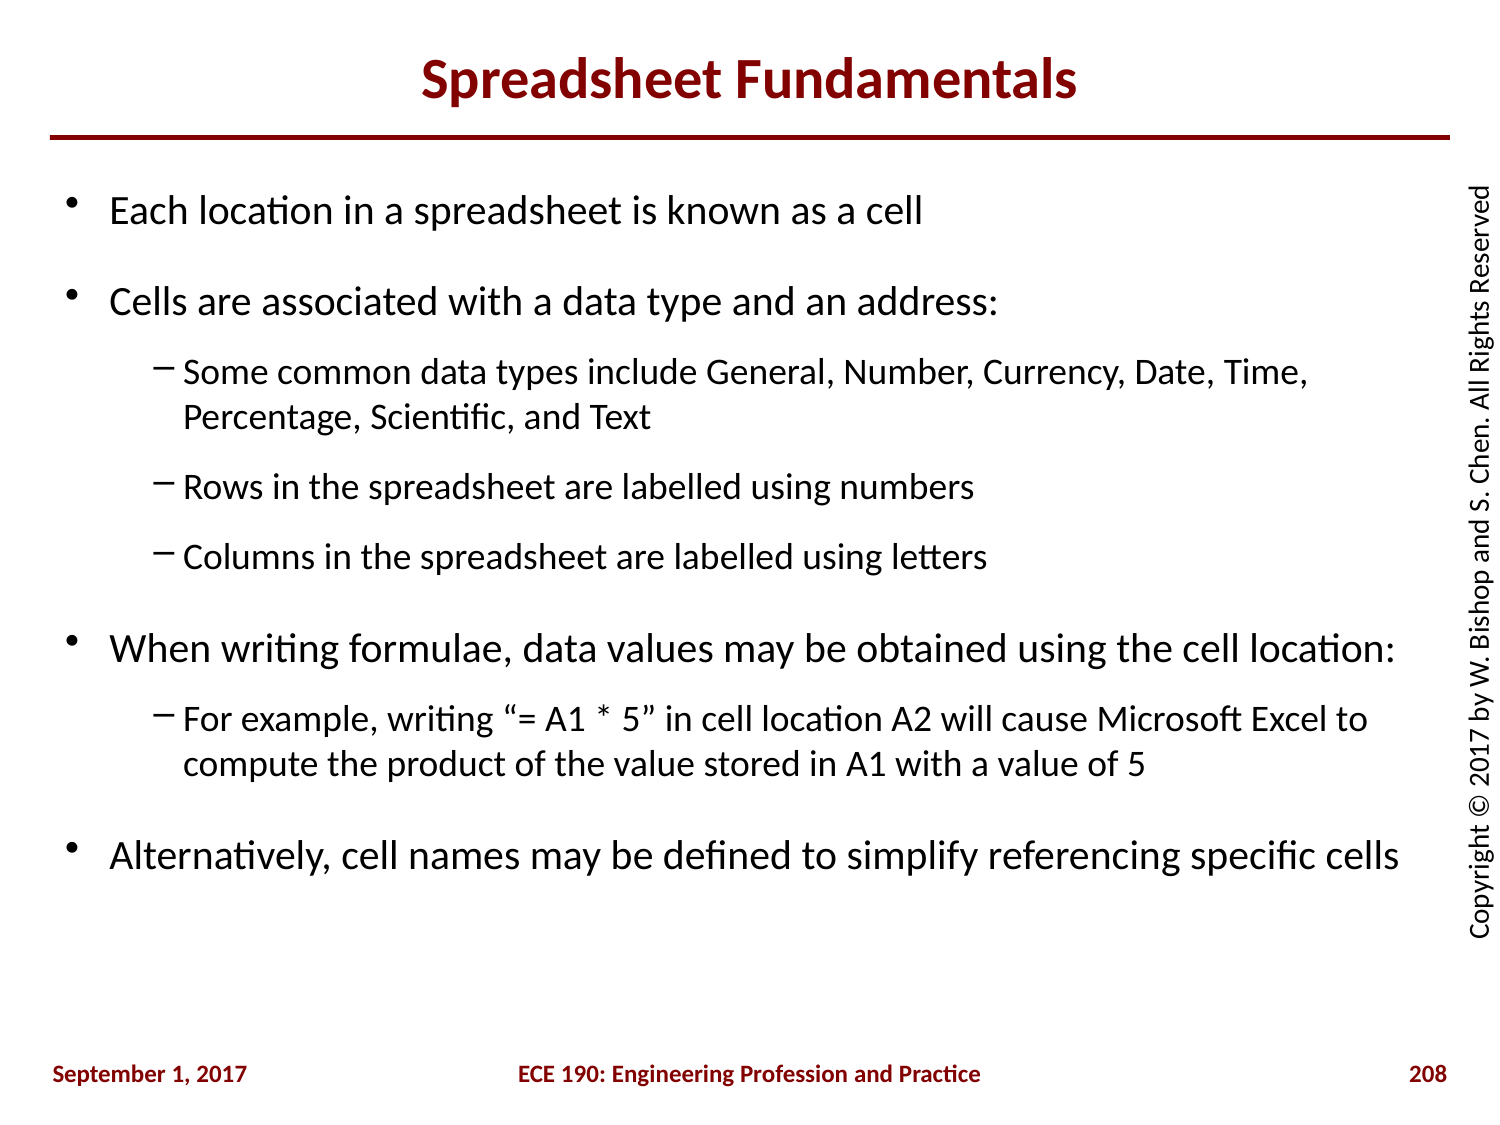

# Spreadsheet Fundamentals
Each location in a spreadsheet is known as a cell
Cells are associated with a data type and an address:
Some common data types include General, Number, Currency, Date, Time, Percentage, Scientific, and Text
Rows in the spreadsheet are labelled using numbers
Columns in the spreadsheet are labelled using letters
When writing formulae, data values may be obtained using the cell location:
For example, writing “= A1 * 5” in cell location A2 will cause Microsoft Excel to compute the product of the value stored in A1 with a value of 5
Alternatively, cell names may be defined to simplify referencing specific cells
September 1, 2017
ECE 190: Engineering Profession and Practice
208